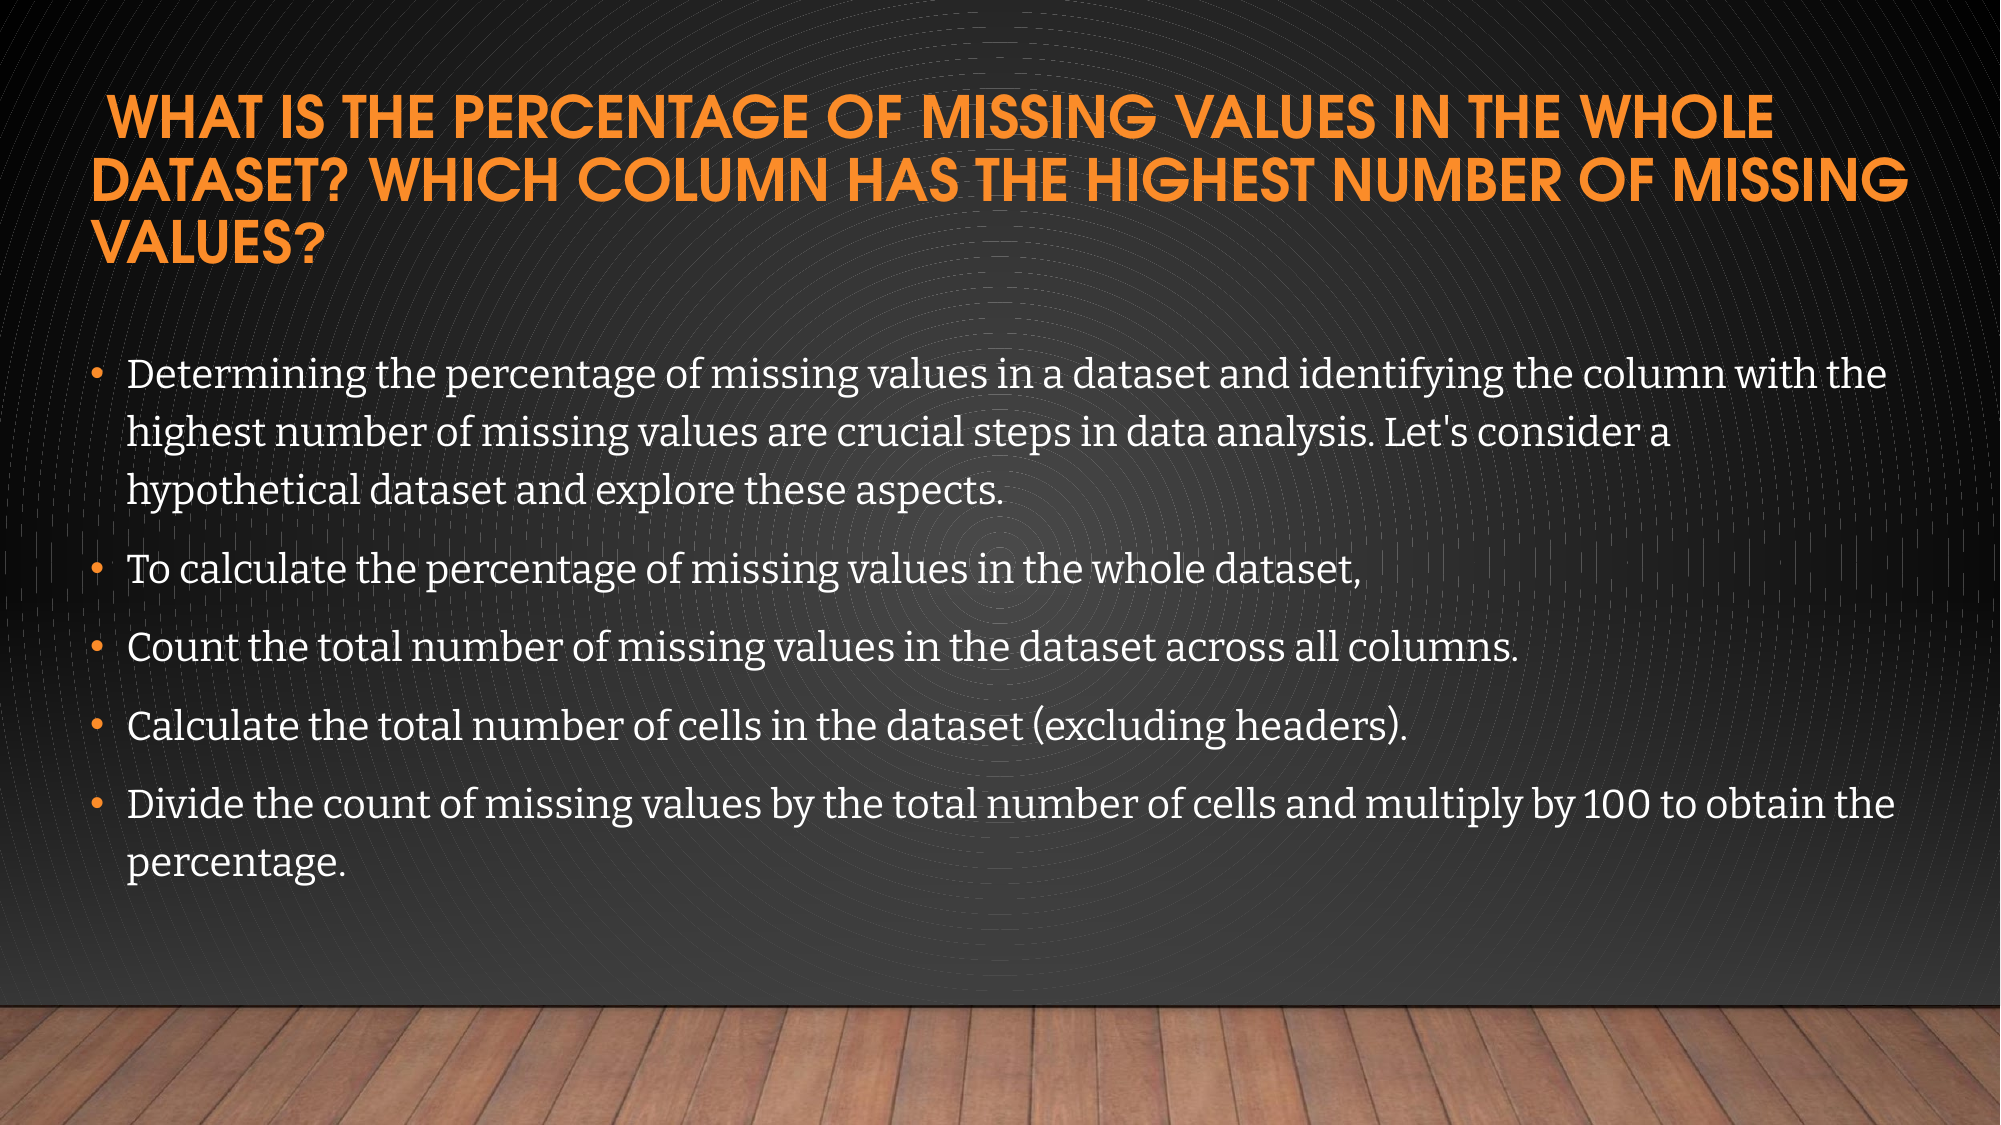

# WHAT IS THE PERCENTAGE OF MISSING VALUES IN THE WHOLE DATASET? WHICH COLUMN HAS THE HIGHEST NUMBER OF MISSING VALUES?
Determining the percentage of missing values in a dataset and identifying the column with the highest number of missing values are crucial steps in data analysis. Let's consider a hypothetical dataset and explore these aspects.
To calculate the percentage of missing values in the whole dataset,
Count the total number of missing values in the dataset across all columns.
Calculate the total number of cells in the dataset (excluding headers).
Divide the count of missing values by the total number of cells and multiply by 100 to obtain the percentage.